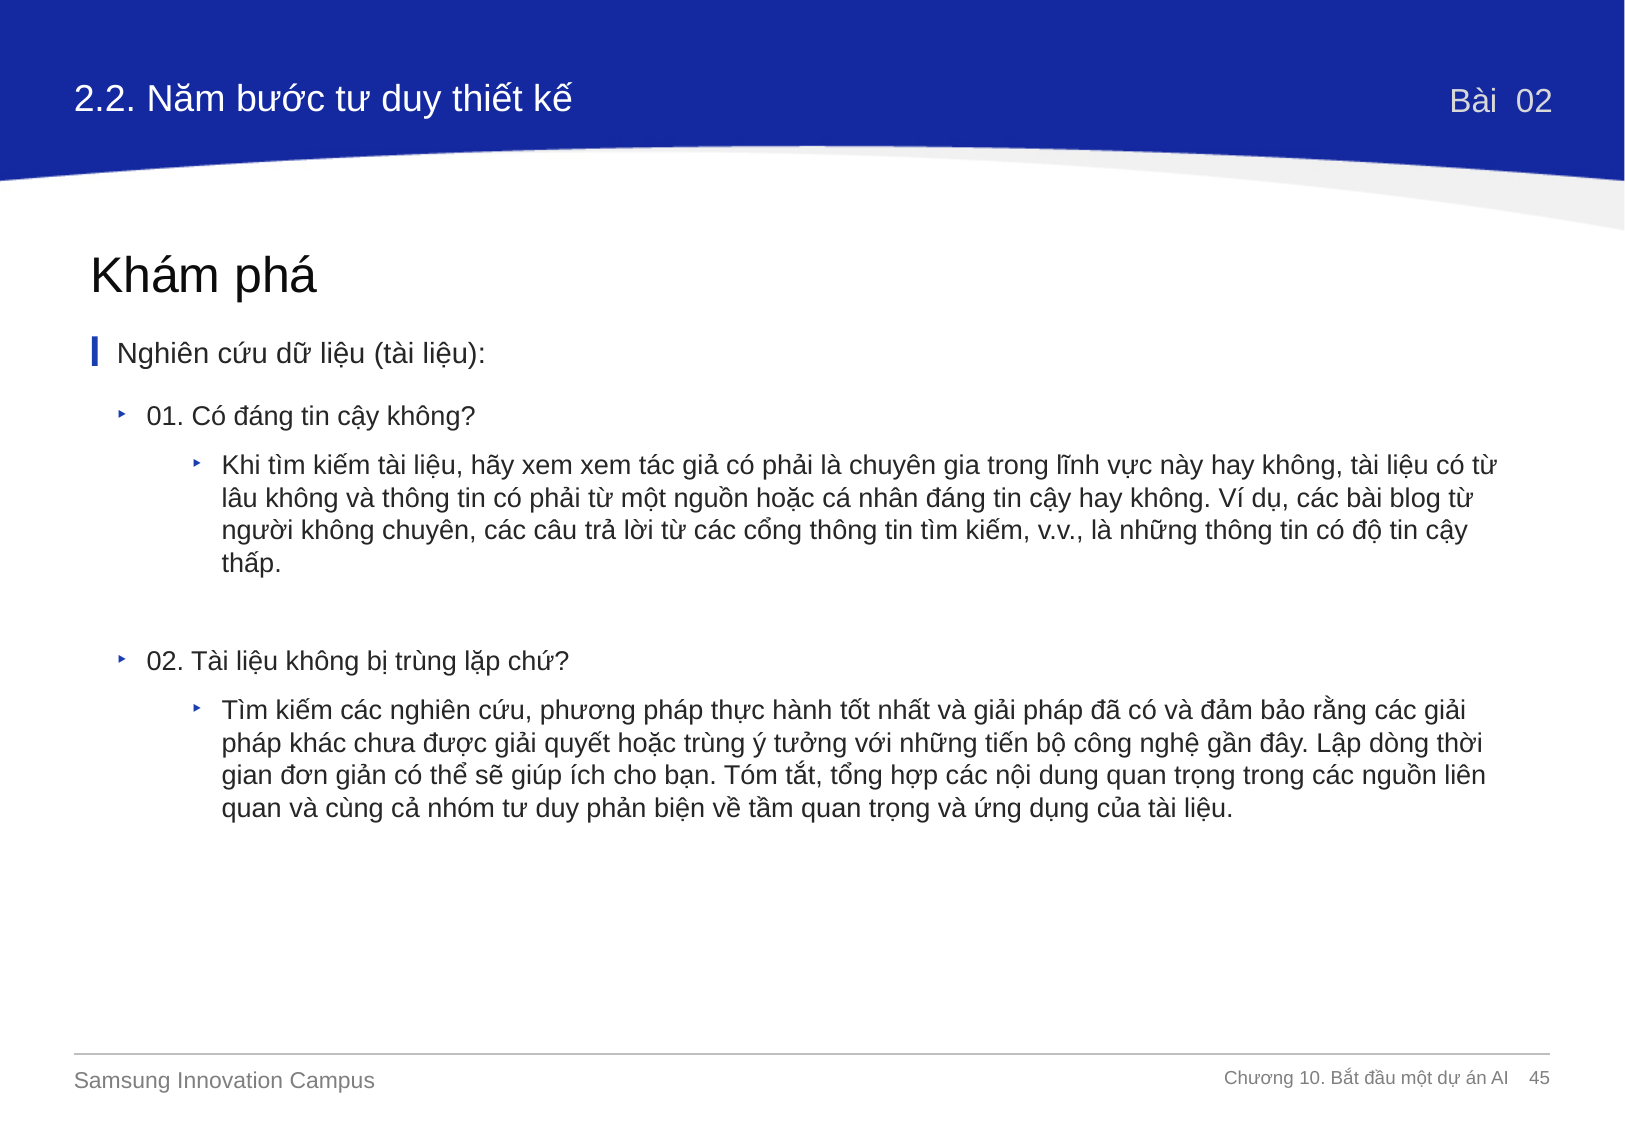

2.2. Năm bước tư duy thiết kế
Bài  02
Khám phá
Nghiên cứu dữ liệu (tài liệu):

01. Có đáng tin cậy không?
Khi tìm kiếm tài liệu, hãy xem xem tác giả có phải là chuyên gia trong lĩnh vực này hay không, tài liệu có từ lâu không và thông tin có phải từ một nguồn hoặc cá nhân đáng tin cậy hay không. Ví dụ, các bài blog từ người không chuyên, các câu trả lời từ các cổng thông tin tìm kiếm, v.v., là những thông tin có độ tin cậy thấp.

02. Tài liệu không bị trùng lặp chứ?
Tìm kiếm các nghiên cứu, phương pháp thực hành tốt nhất và giải pháp đã có và đảm bảo rằng các giải pháp khác chưa được giải quyết hoặc trùng ý tưởng với những tiến bộ công nghệ gần đây. Lập dòng thời gian đơn giản có thể sẽ giúp ích cho bạn. Tóm tắt, tổng hợp các nội dung quan trọng trong các nguồn liên quan và cùng cả nhóm tư duy phản biện về tầm quan trọng và ứng dụng của tài liệu.